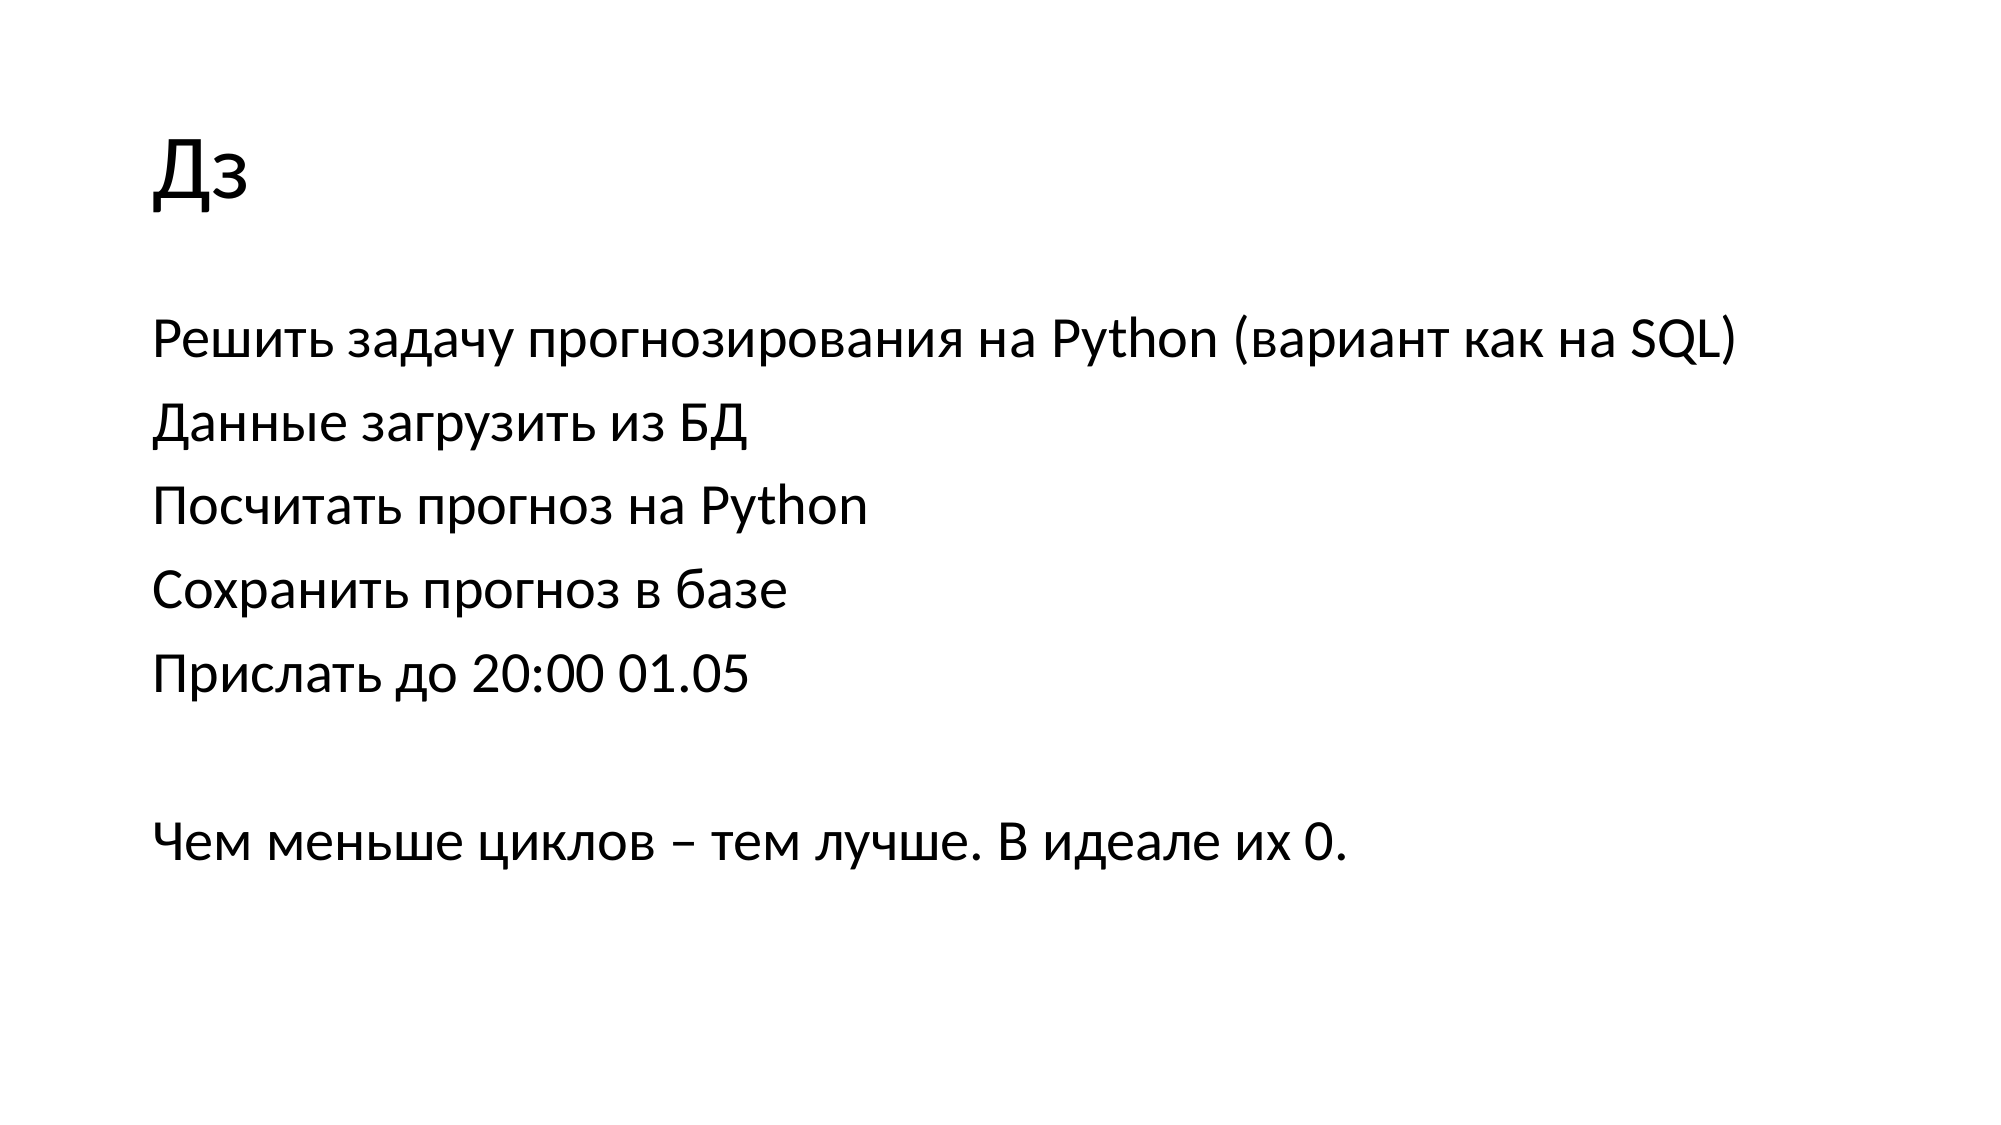

# Дз
Решить задачу прогнозирования на Python (вариант как на SQL)
Данные загрузить из БД
Посчитать прогноз на Python
Сохранить прогноз в базе
Прислать до 20:00 01.05

Чем меньше циклов – тем лучше. В идеале их 0.